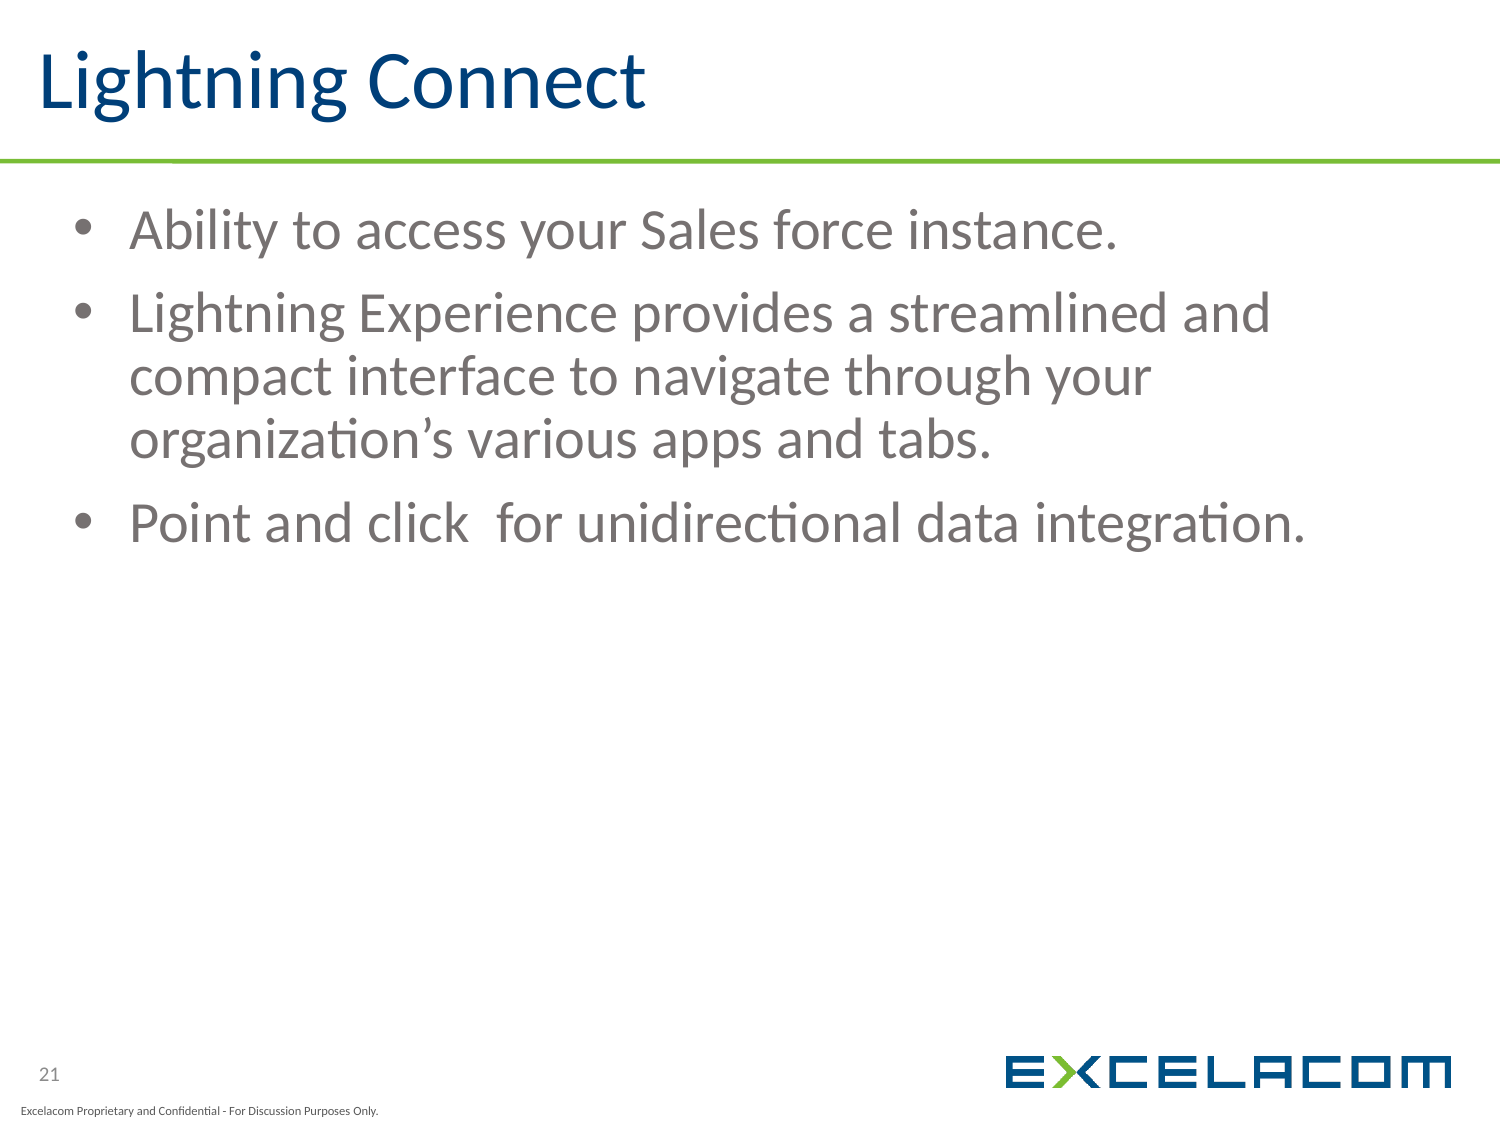

# Lightning Connect
Ability to access your Sales force instance.
Lightning Experience provides a streamlined and compact interface to navigate through your organization’s various apps and tabs.
Point and click  for unidirectional data integration.

21